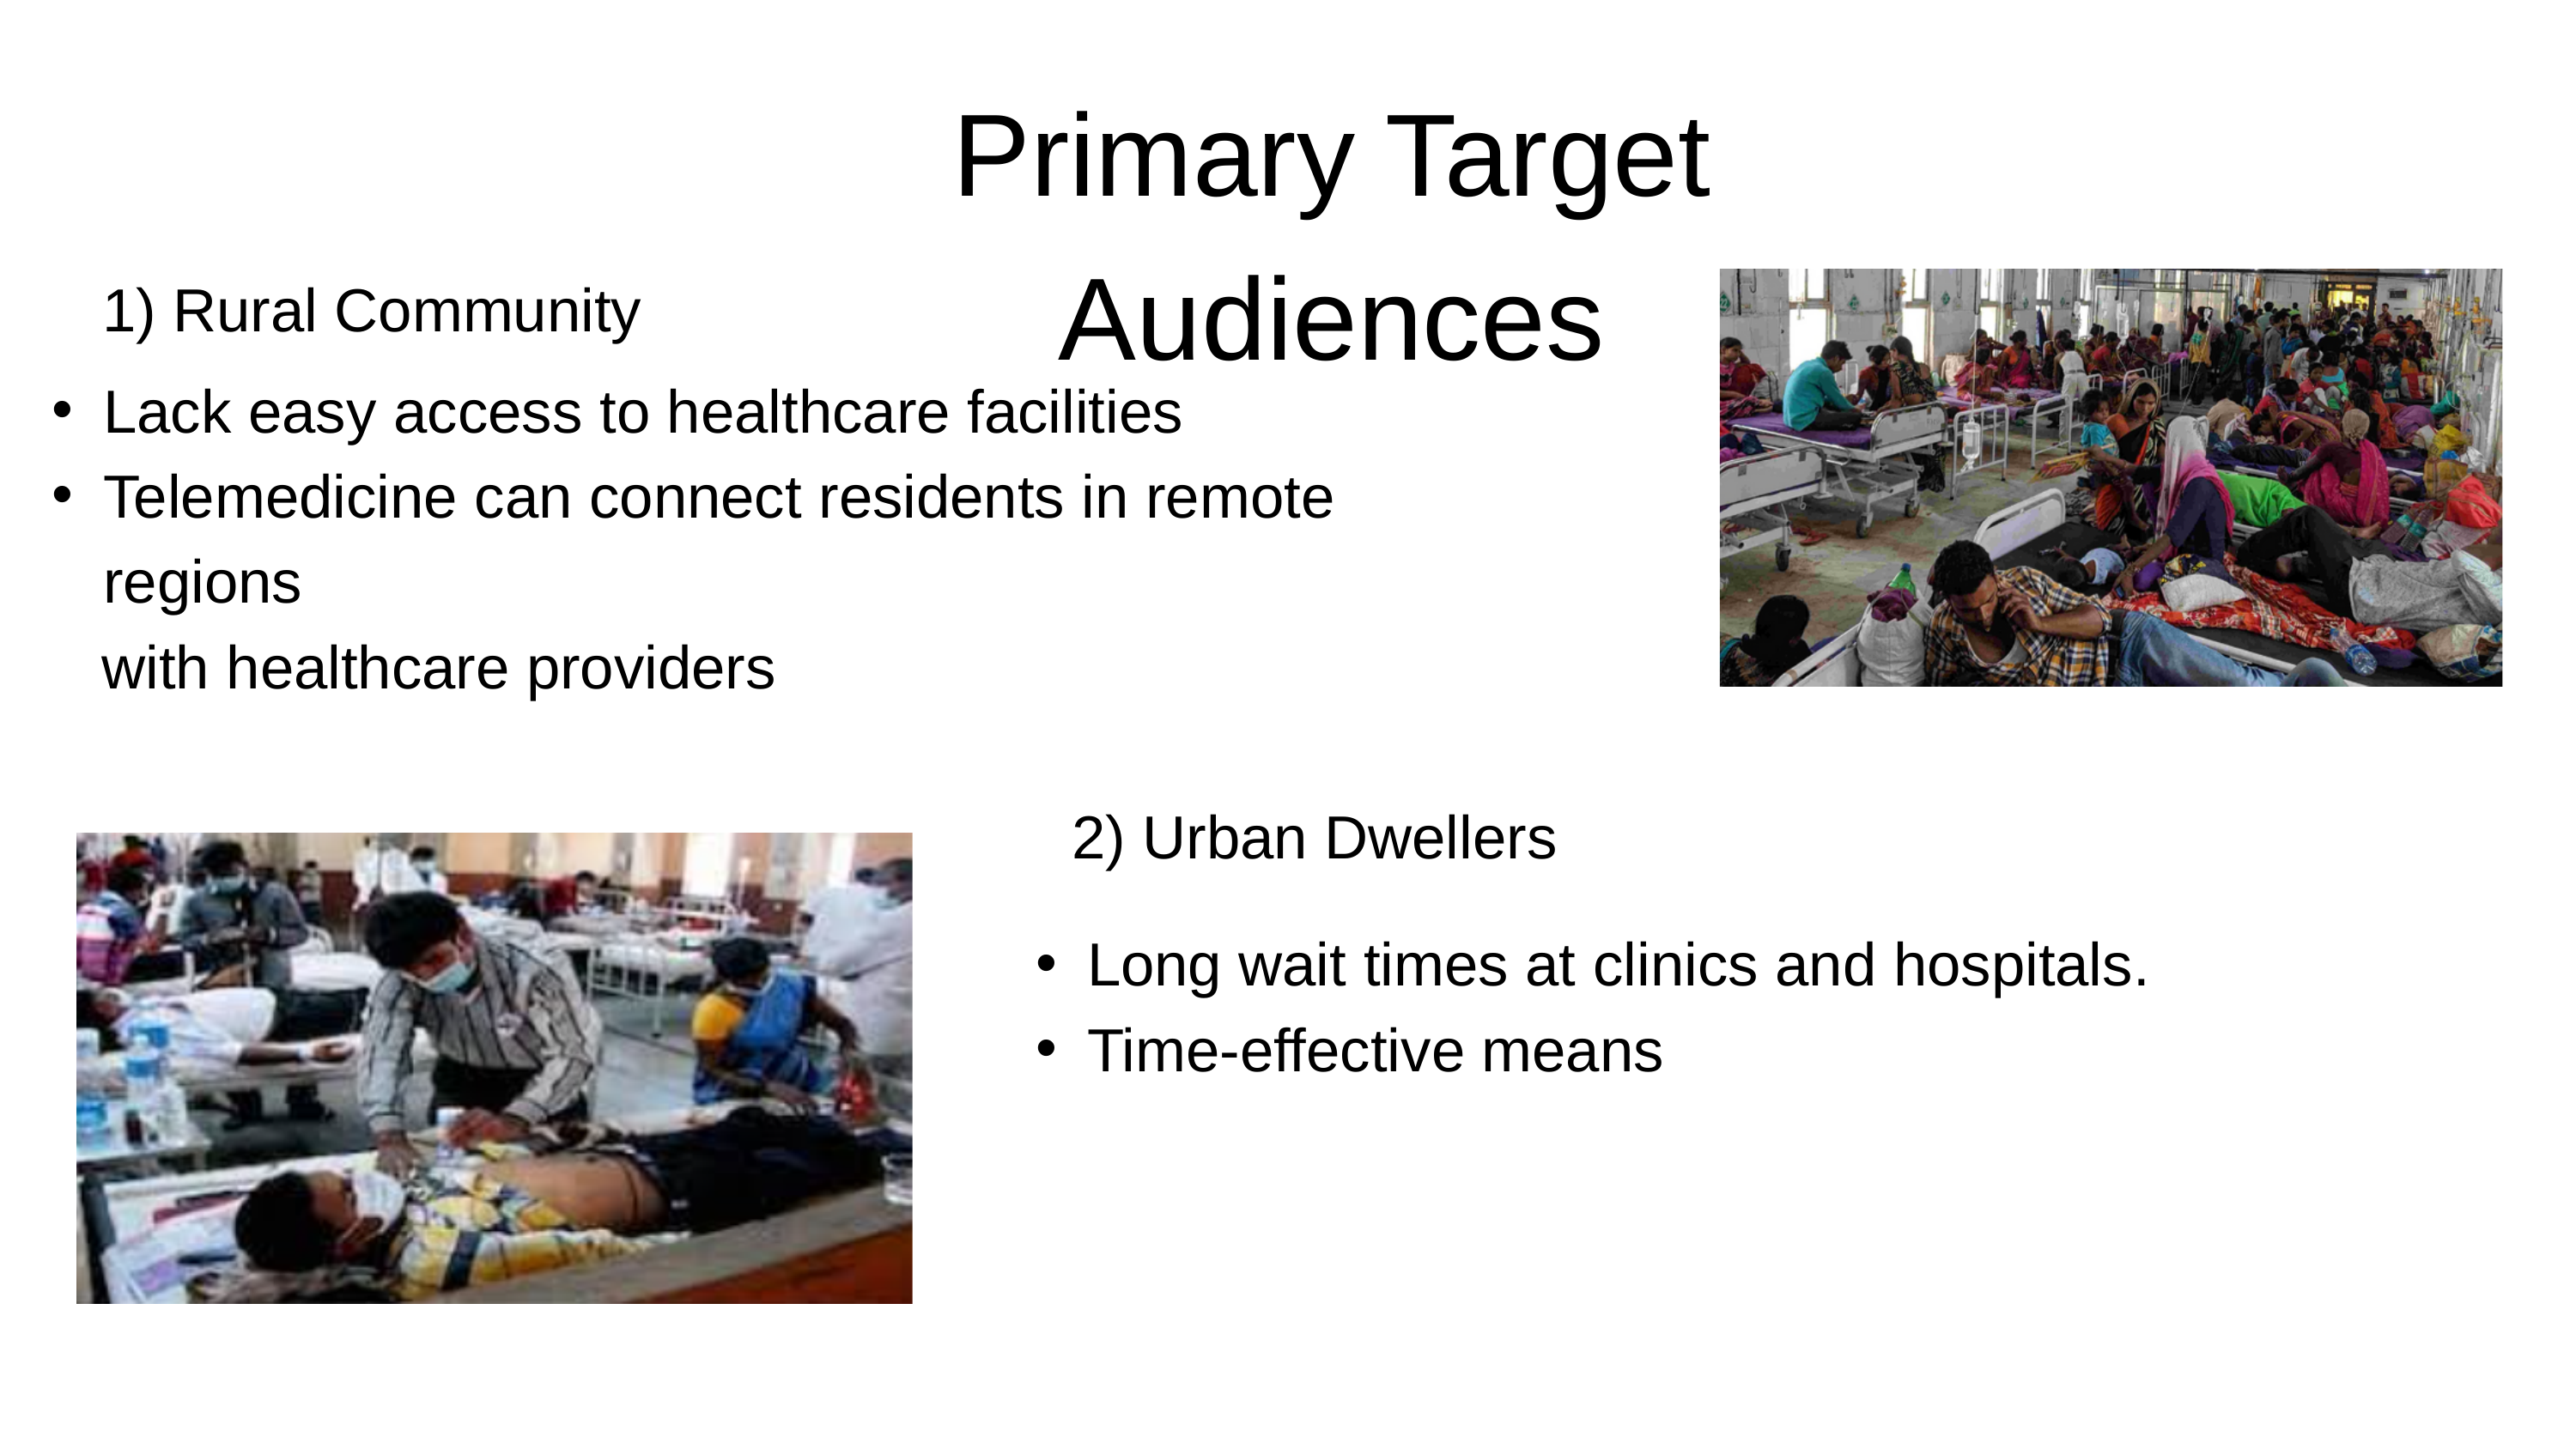

Primary Target Audiences
1) Rural Community

Lack easy access to healthcare facilities
Telemedicine can connect residents in remote regions
      with healthcare providers
2) Urban Dwellers

Long wait times at clinics and hospitals.
Time-effective means